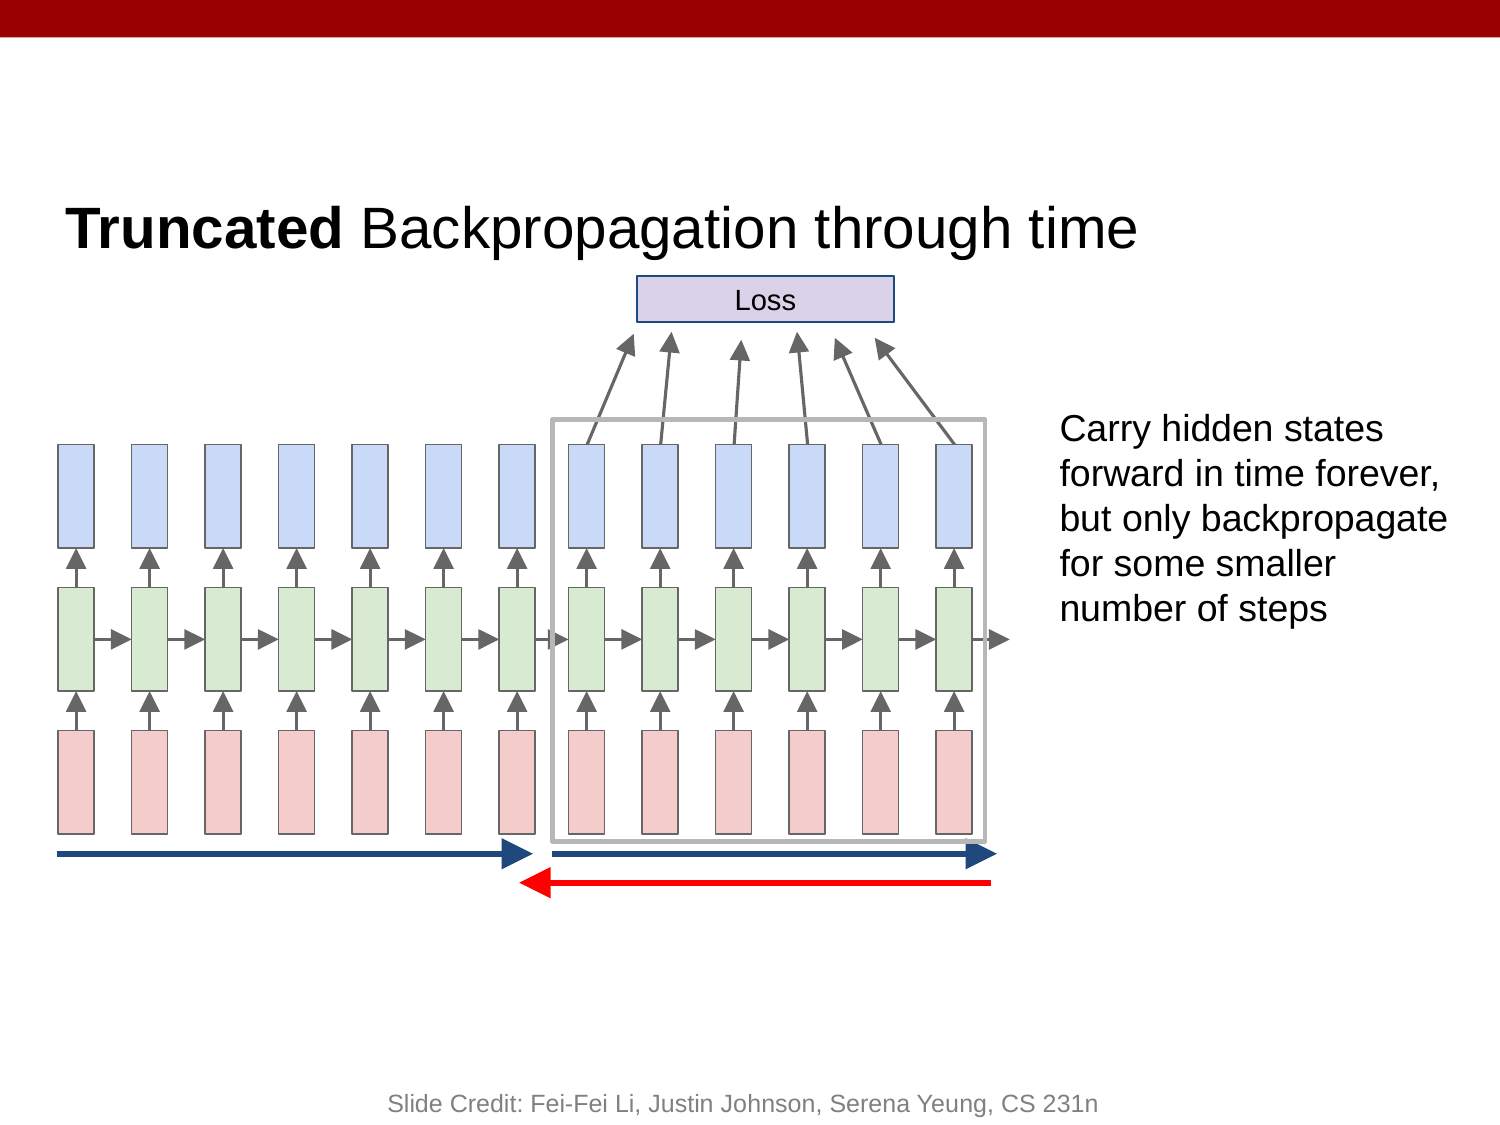

Truncated Backpropagation through time
Loss
Carry hidden states forward in time forever, but only backpropagate for some smaller number of steps

Slide Credit: Fei-Fei Li, Justin Johnson, Serena Yeung, CS 231n